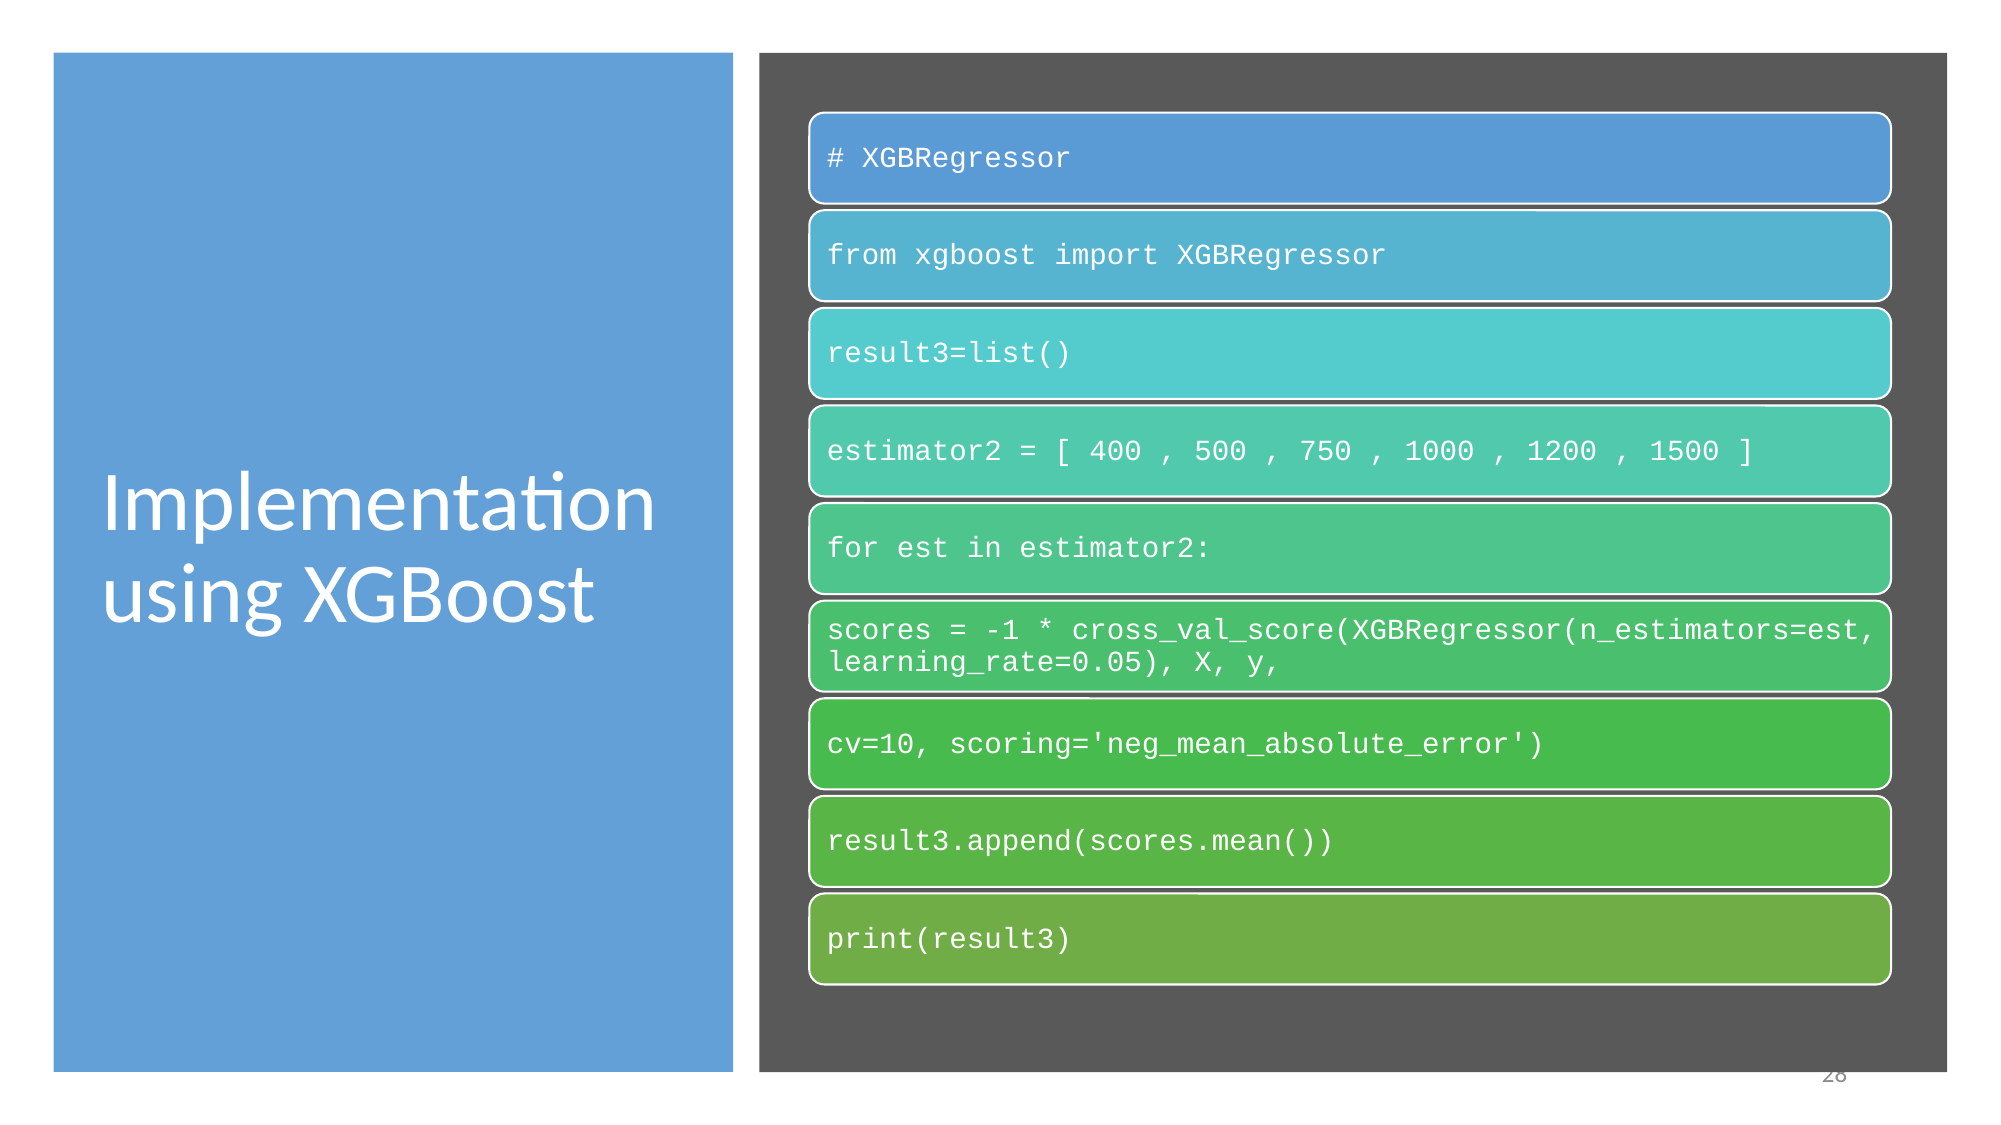

# Implementation using XGBoost
# XGBRegressor
from xgboost import XGBRegressor
result3=list()
estimator2 = [ 400 , 500 , 750 , 1000 , 1200 , 1500 ]
for est in estimator2:
scores = -1 * cross_val_score(XGBRegressor(n_estimators=est, learning_rate=0.05), X, y,
cv=10, scoring='neg_mean_absolute_error')
result3.append(scores.mean())
print(result3)
28